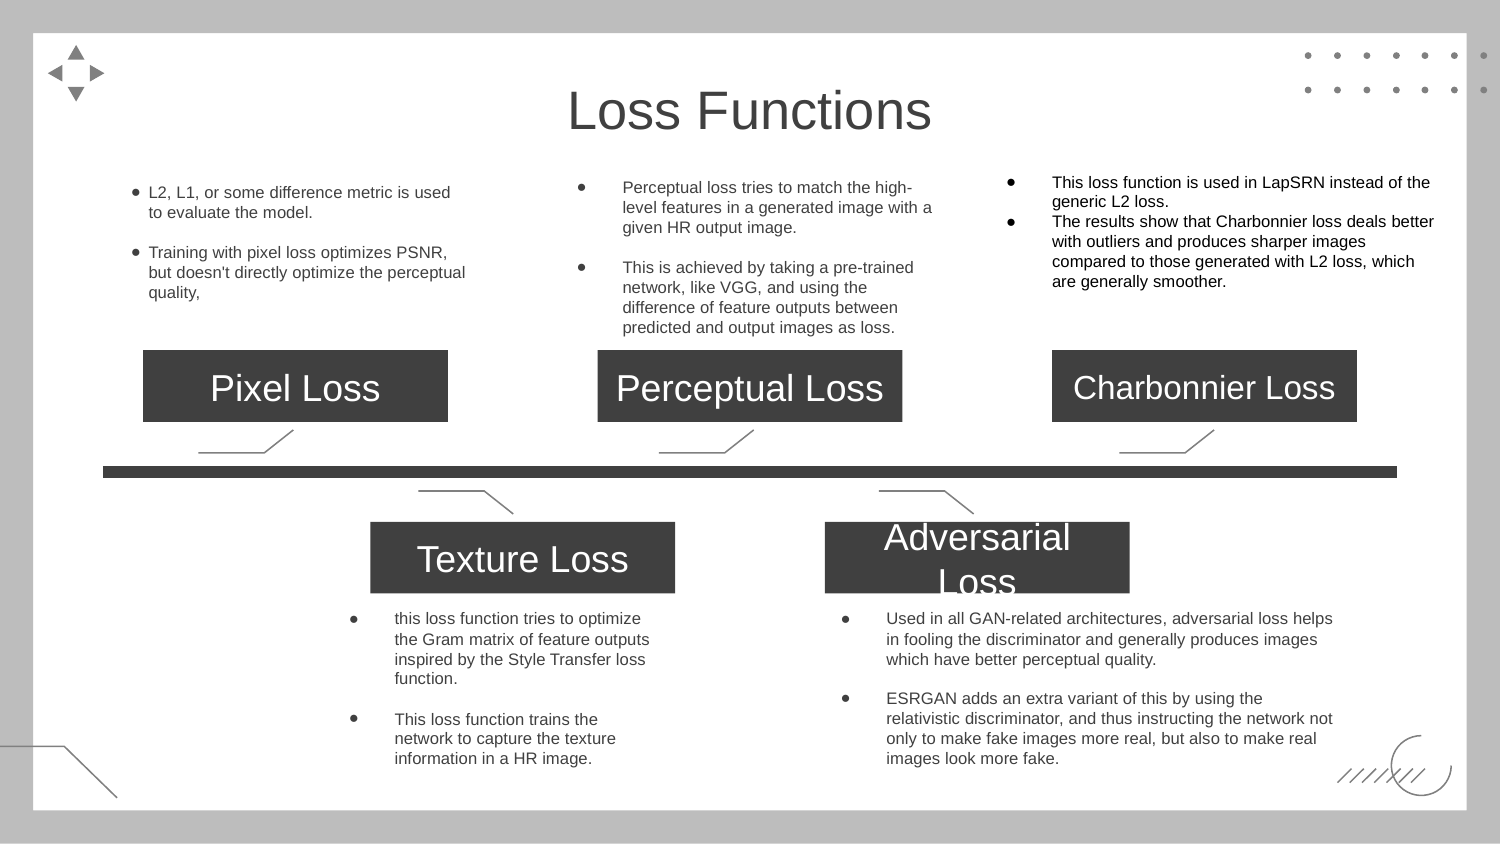

# Loss Functions

This loss function is used in LapSRN instead of the generic L2 loss.
The results show that Charbonnier loss deals better with outliers and produces sharper images compared to those generated with L2 loss, which are generally smoother.
Perceptual loss tries to match the high-level features in a generated image with a given HR output image.

This is achieved by taking a pre-trained network, like VGG, and using the difference of feature outputs between predicted and output images as loss.

L2, L1, or some difference metric is used to evaluate the model.

Training with pixel loss optimizes PSNR, but doesn't directly optimize the perceptual quality,

Pixel Loss

Perceptual Loss

Charbonnier Loss

Texture Loss

Adversarial Loss

this loss function tries to optimize the Gram matrix of feature outputs inspired by the Style Transfer loss function.

This loss function trains the network to capture the texture information in a HR image.

Used in all GAN-related architectures, adversarial loss helps in fooling the discriminator and generally produces images which have better perceptual quality.

ESRGAN adds an extra variant of this by using the relativistic discriminator, and thus instructing the network not only to make fake images more real, but also to make real images look more fake.